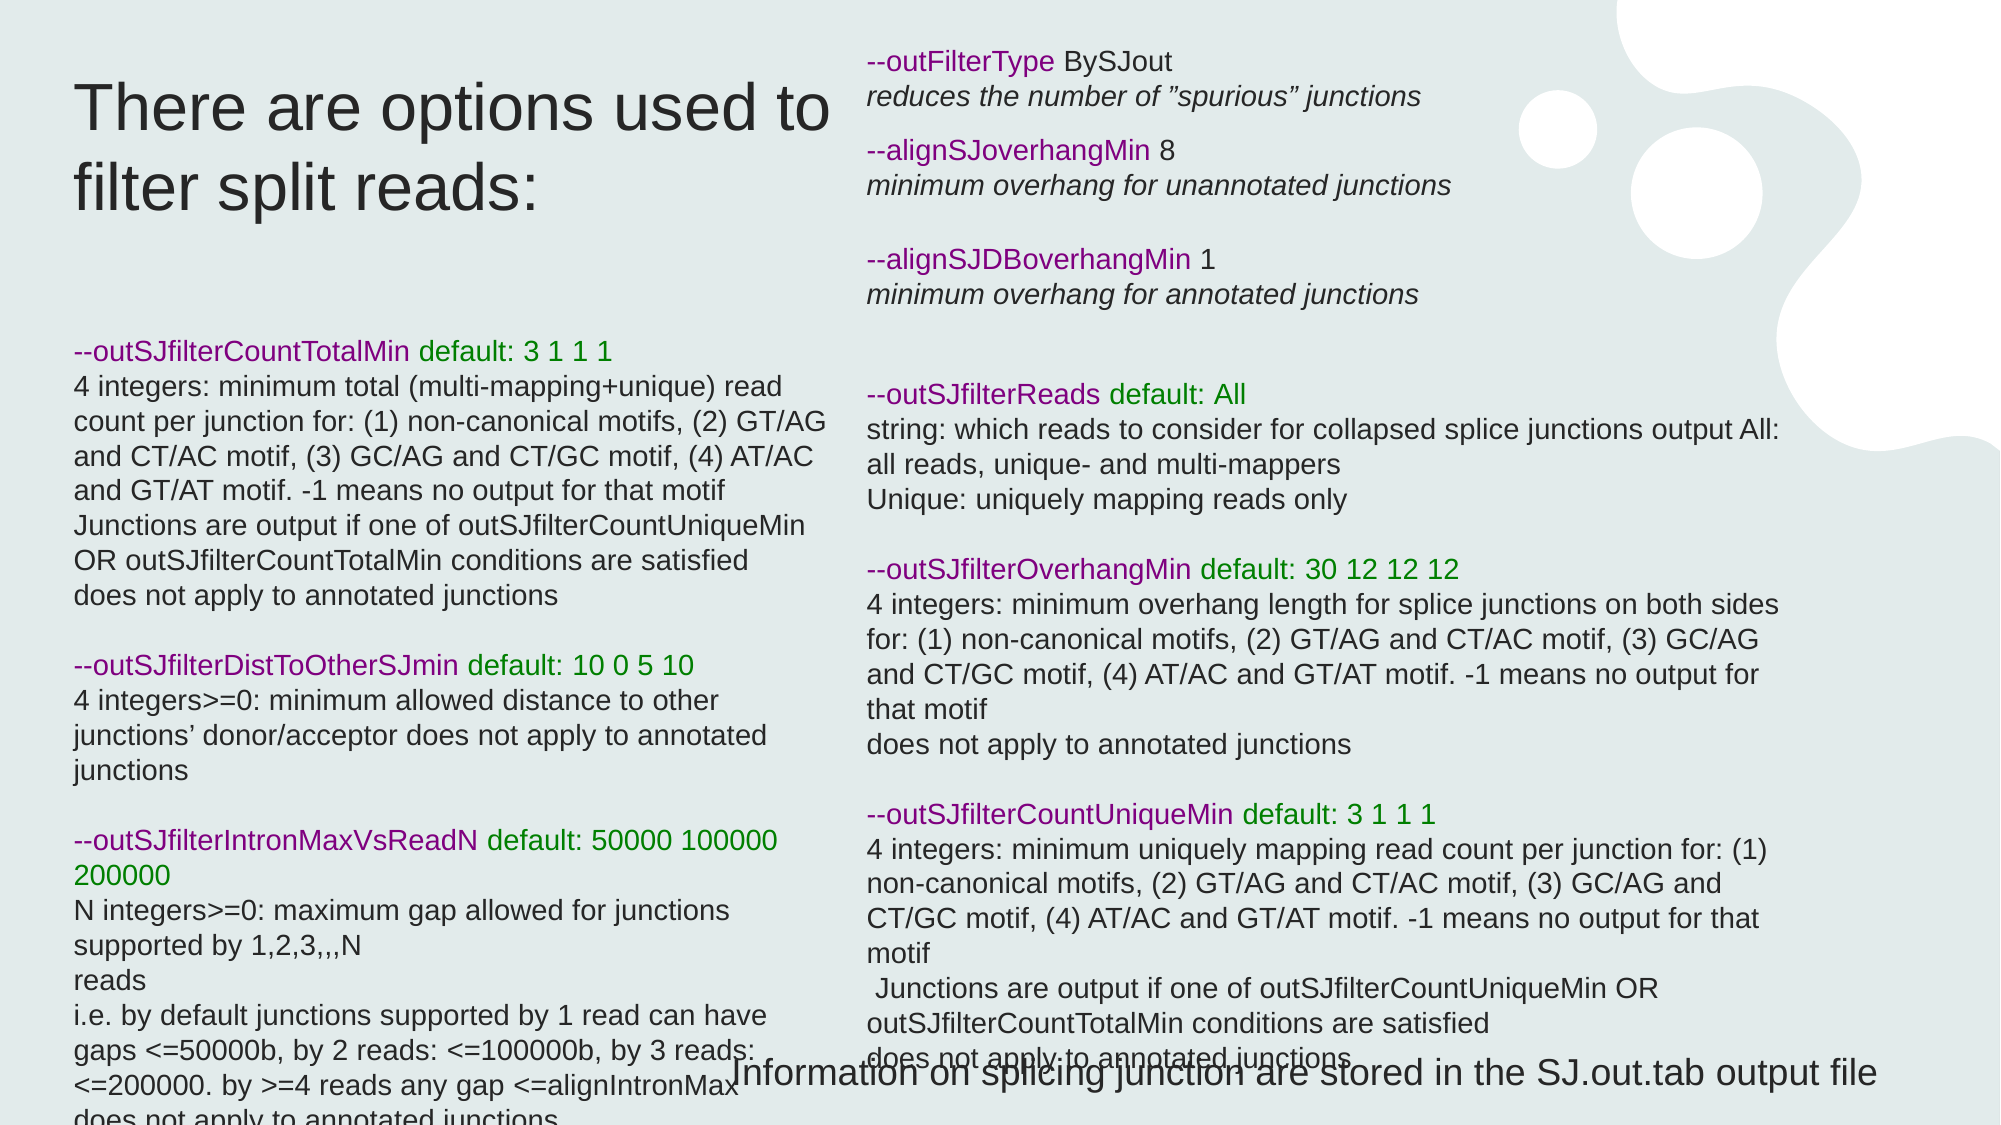

--outFilterType BySJout
reduces the number of ”spurious” junctions
# There are options used to filter split reads:
--alignSJoverhangMin 8
minimum overhang for unannotated junctions
--alignSJDBoverhangMin 1
minimum overhang for annotated junctions
--outSJfilterCountTotalMin default: 3 1 1 1
4 integers: minimum total (multi-mapping+unique) read count per junction for: (1) non-canonical motifs, (2) GT/AG and CT/AC motif, (3) GC/AG and CT/GC motif, (4) AT/AC and GT/AT motif. -1 means no output for that motif
Junctions are output if one of outSJfilterCountUniqueMin OR outSJfilterCountTotalMin conditions are satisfied
does not apply to annotated junctions

--outSJfilterDistToOtherSJmin default: 10 0 5 10
4 integers>=0: minimum allowed distance to other junctions’ donor/acceptor does not apply to annotated junctions

--outSJfilterIntronMaxVsReadN default: 50000 100000 200000
N integers>=0: maximum gap allowed for junctions supported by 1,2,3,,,N
reads
i.e. by default junctions supported by 1 read can have gaps <=50000b, by 2 reads: <=100000b, by 3 reads: <=200000. by >=4 reads any gap <=alignIntronMax
does not apply to annotated junctions
--outSJfilterReads default: All
string: which reads to consider for collapsed splice junctions output All: all reads, unique- and multi-mappers
Unique: uniquely mapping reads only

--outSJfilterOverhangMin default: 30 12 12 12
4 integers: minimum overhang length for splice junctions on both sides for: (1) non-canonical motifs, (2) GT/AG and CT/AC motif, (3) GC/AG and CT/GC motif, (4) AT/AC and GT/AT motif. -1 means no output for that motif
does not apply to annotated junctions

--outSJfilterCountUniqueMin default: 3 1 1 1
4 integers: minimum uniquely mapping read count per junction for: (1) non-canonical motifs, (2) GT/AG and CT/AC motif, (3) GC/AG and CT/GC motif, (4) AT/AC and GT/AT motif. -1 means no output for that motif
 Junctions are output if one of outSJfilterCountUniqueMin OR outSJfilterCountTotalMin conditions are satisfied
does not apply to annotated junctions

Information on splicing junction are stored in the SJ.out.tab output file